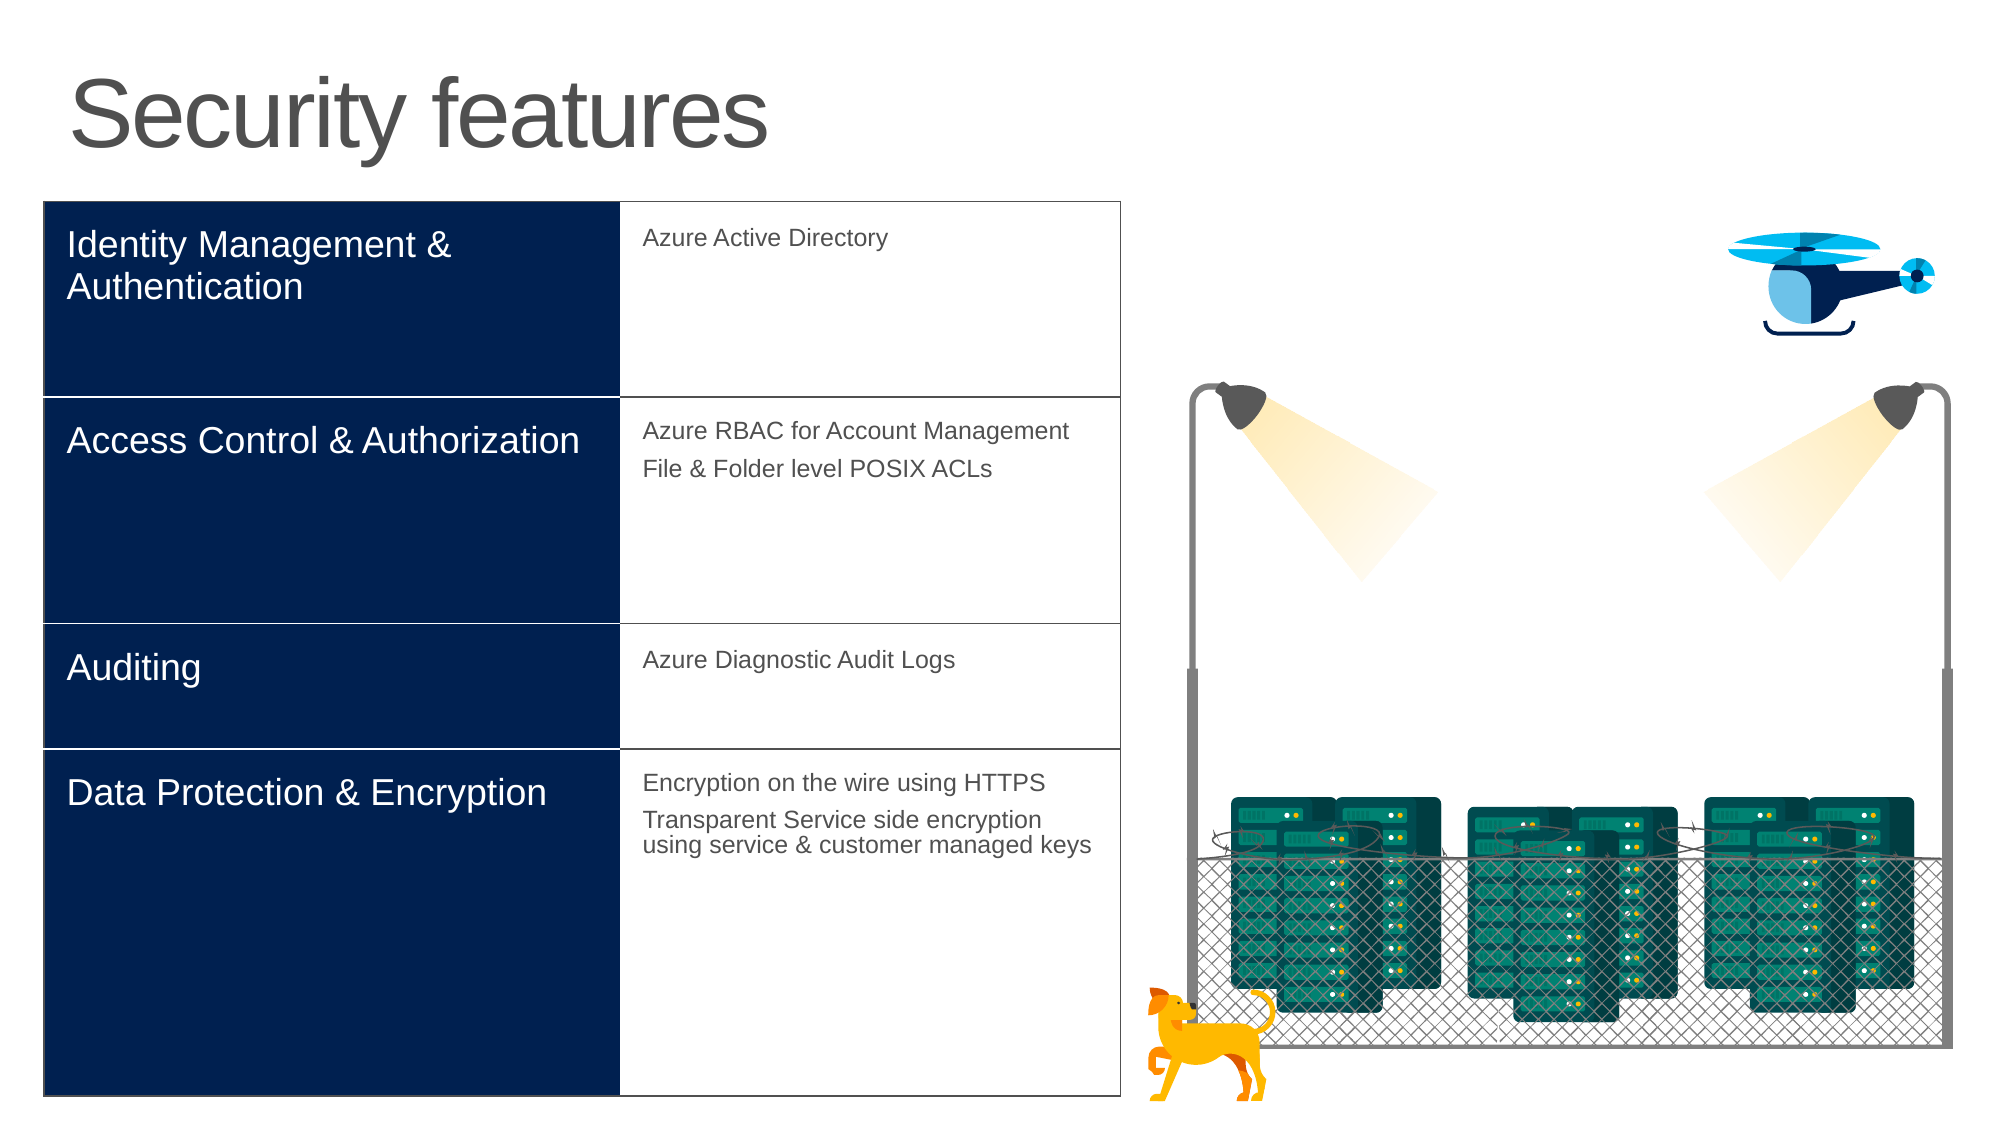

# Security features
| Identity Management & Authentication | Azure Active Directory |
| --- | --- |
| Access Control & Authorization | Azure RBAC for Account Management File & Folder level POSIX ACLs |
| Auditing | Azure Diagnostic Audit Logs |
| Data Protection & Encryption | Encryption on the wire using HTTPS Transparent Service side encryption using service & customer managed keys |